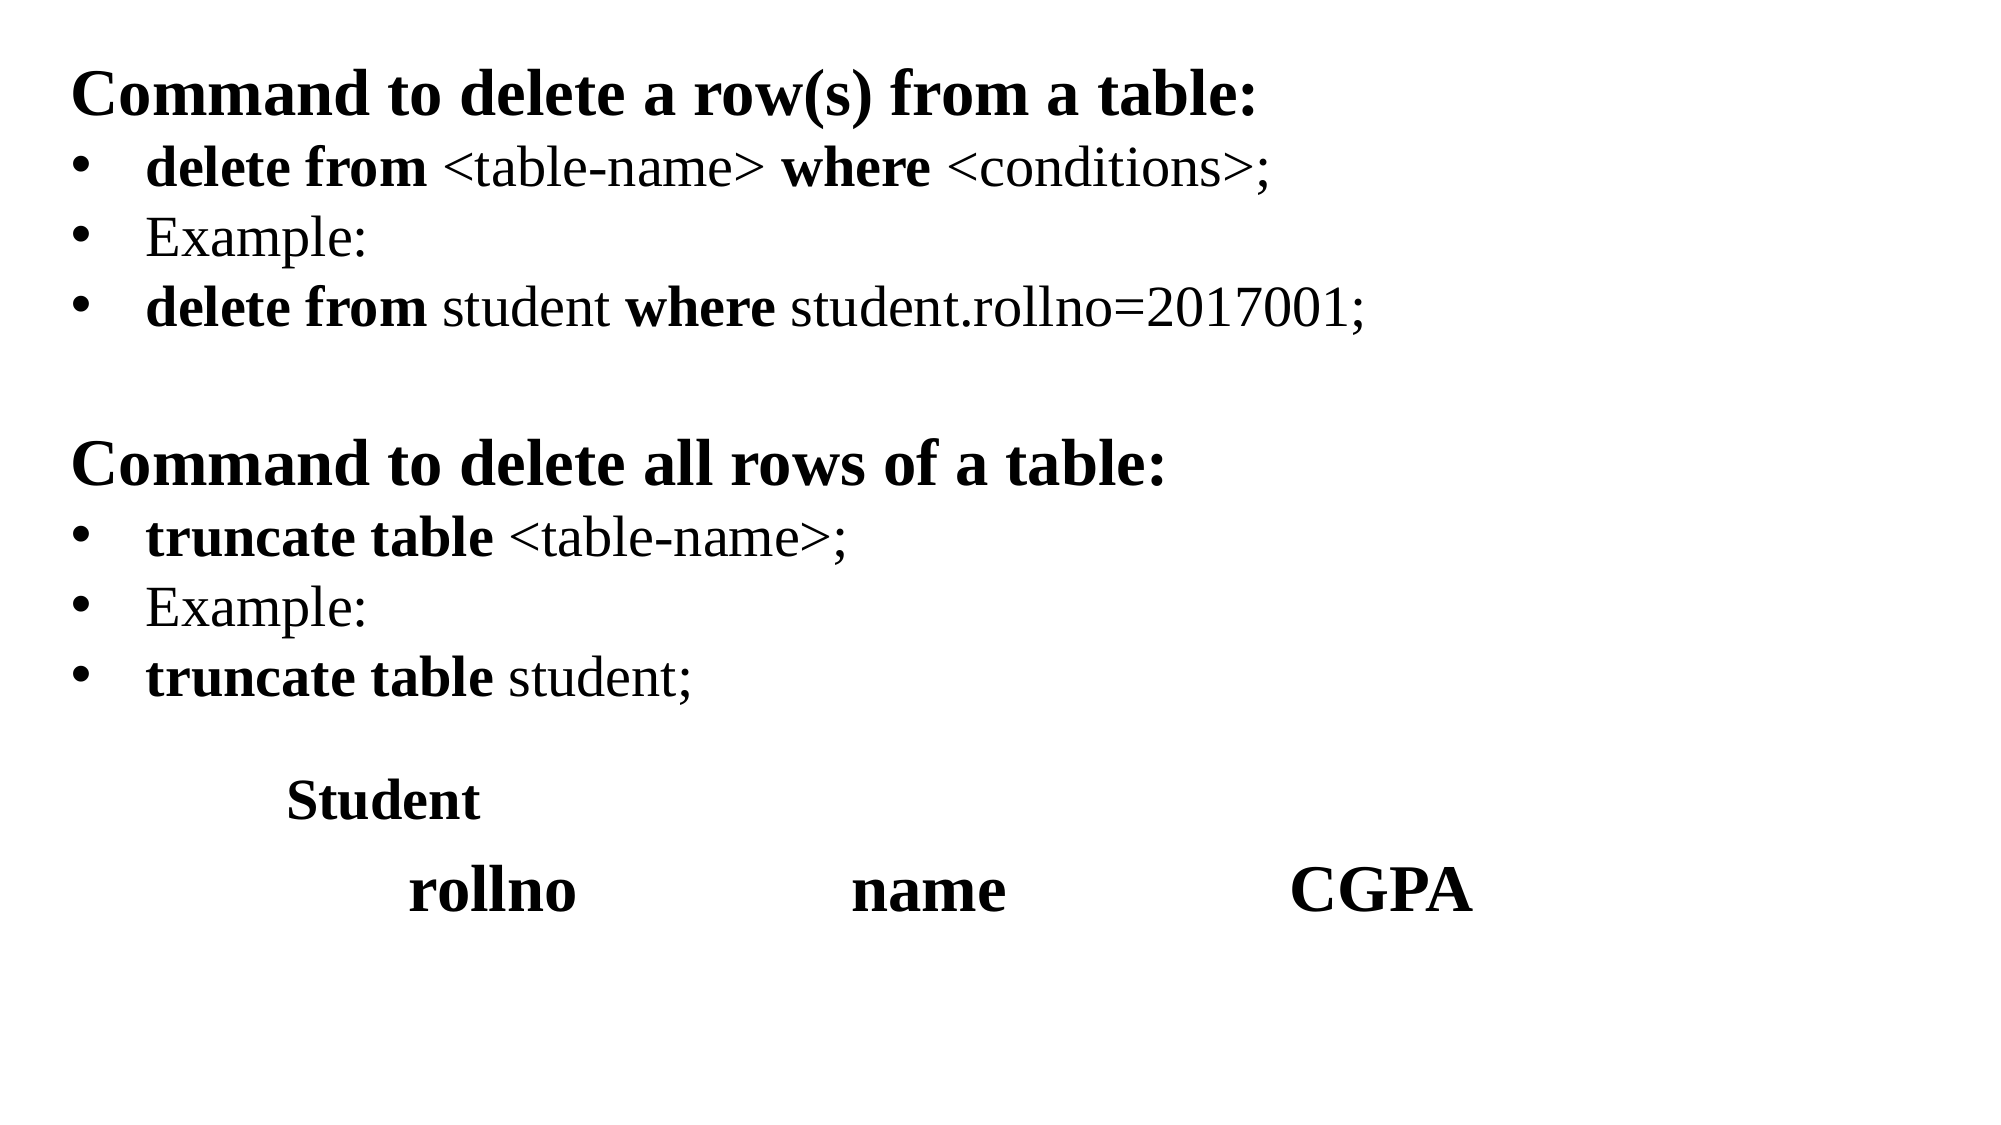

Command to delete a row(s) from a table:
delete from <table-name> where <conditions>;
Example:
delete from student where student.rollno=2017001;

Command to delete all rows of a table:
truncate table <table-name>;
Example:
truncate table student;

Student
| rollno | name | CGPA |
| --- | --- | --- |